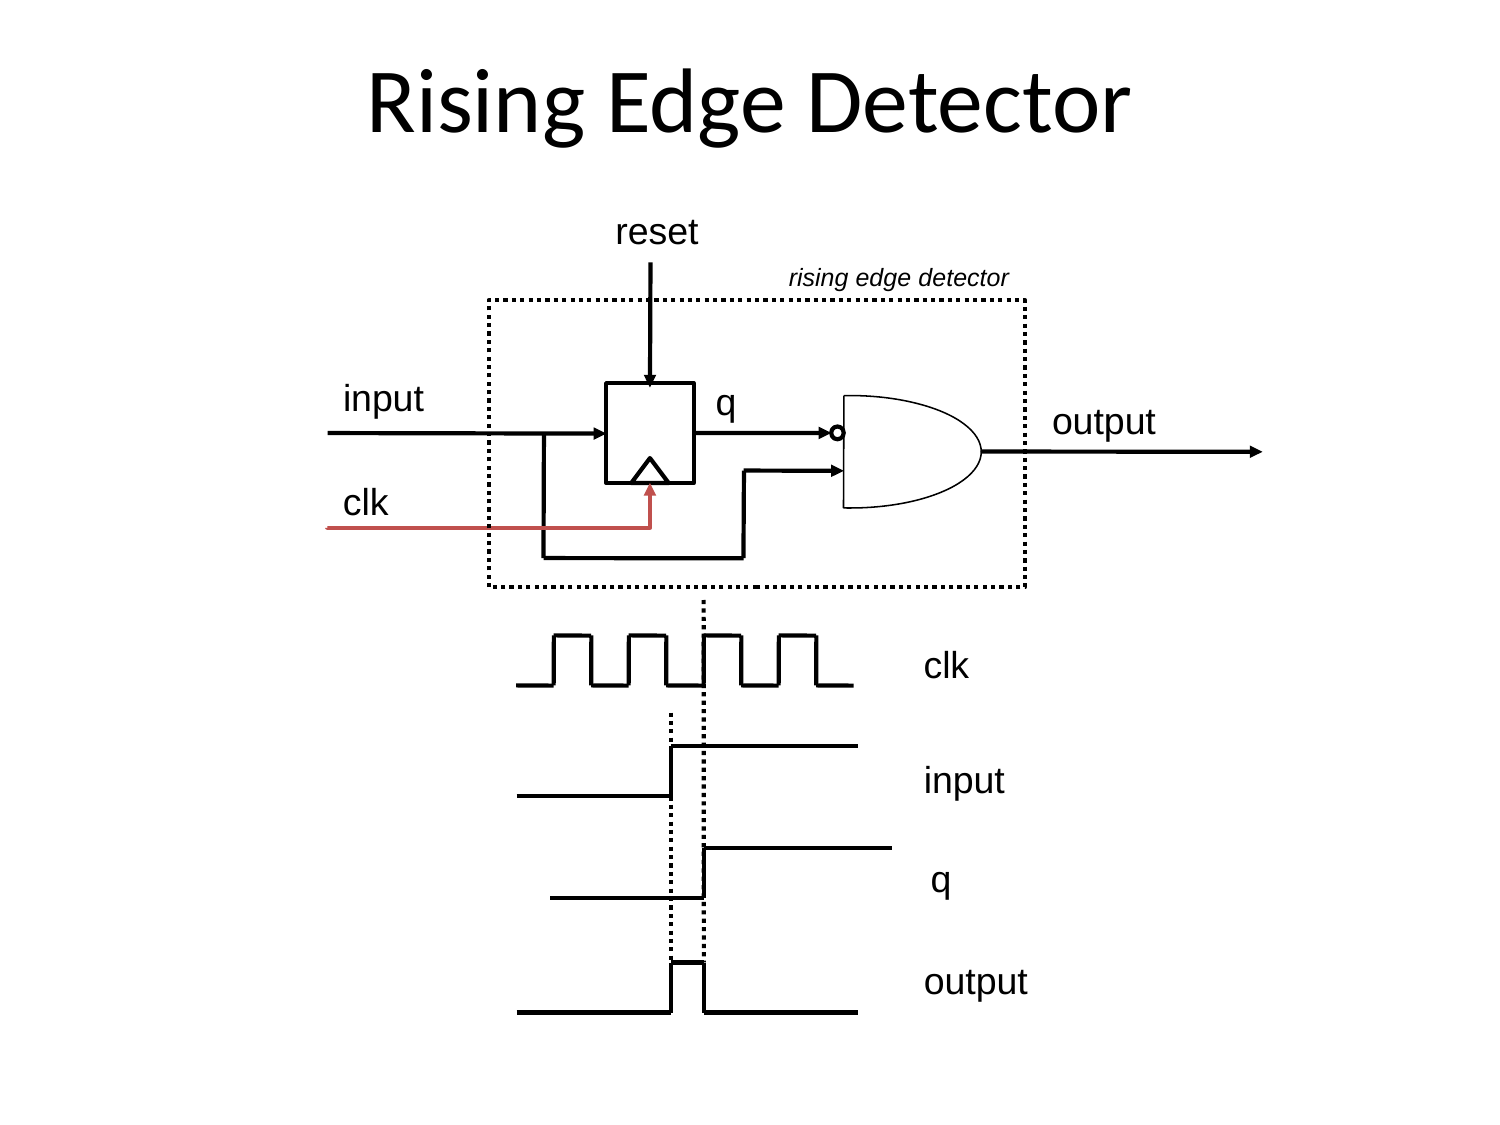

Rising Edge Detector
reset
rising edge detector

input

output

clk
q
clk
input
q
output